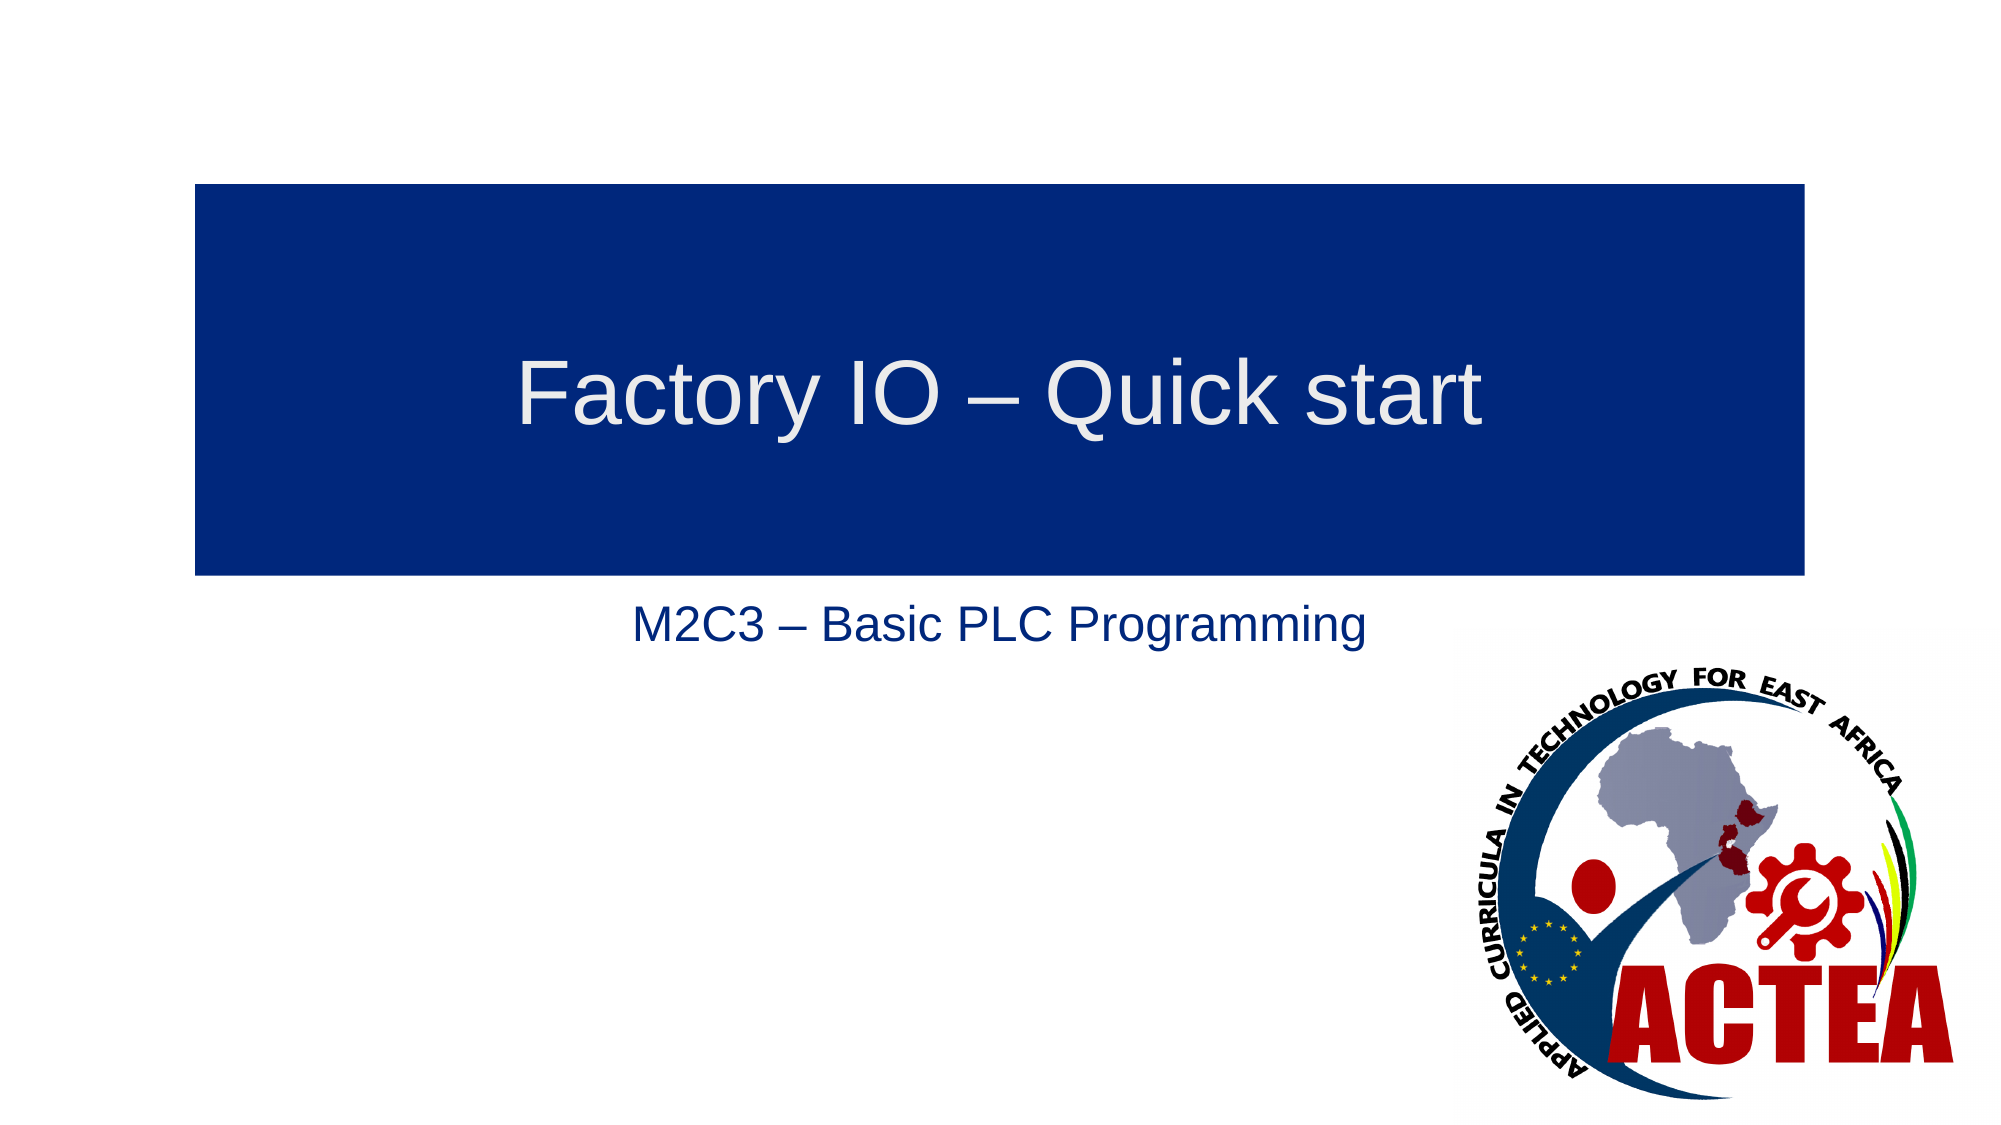

Factory IO – Quick start
#

M2C3 – Basic PLC Programming